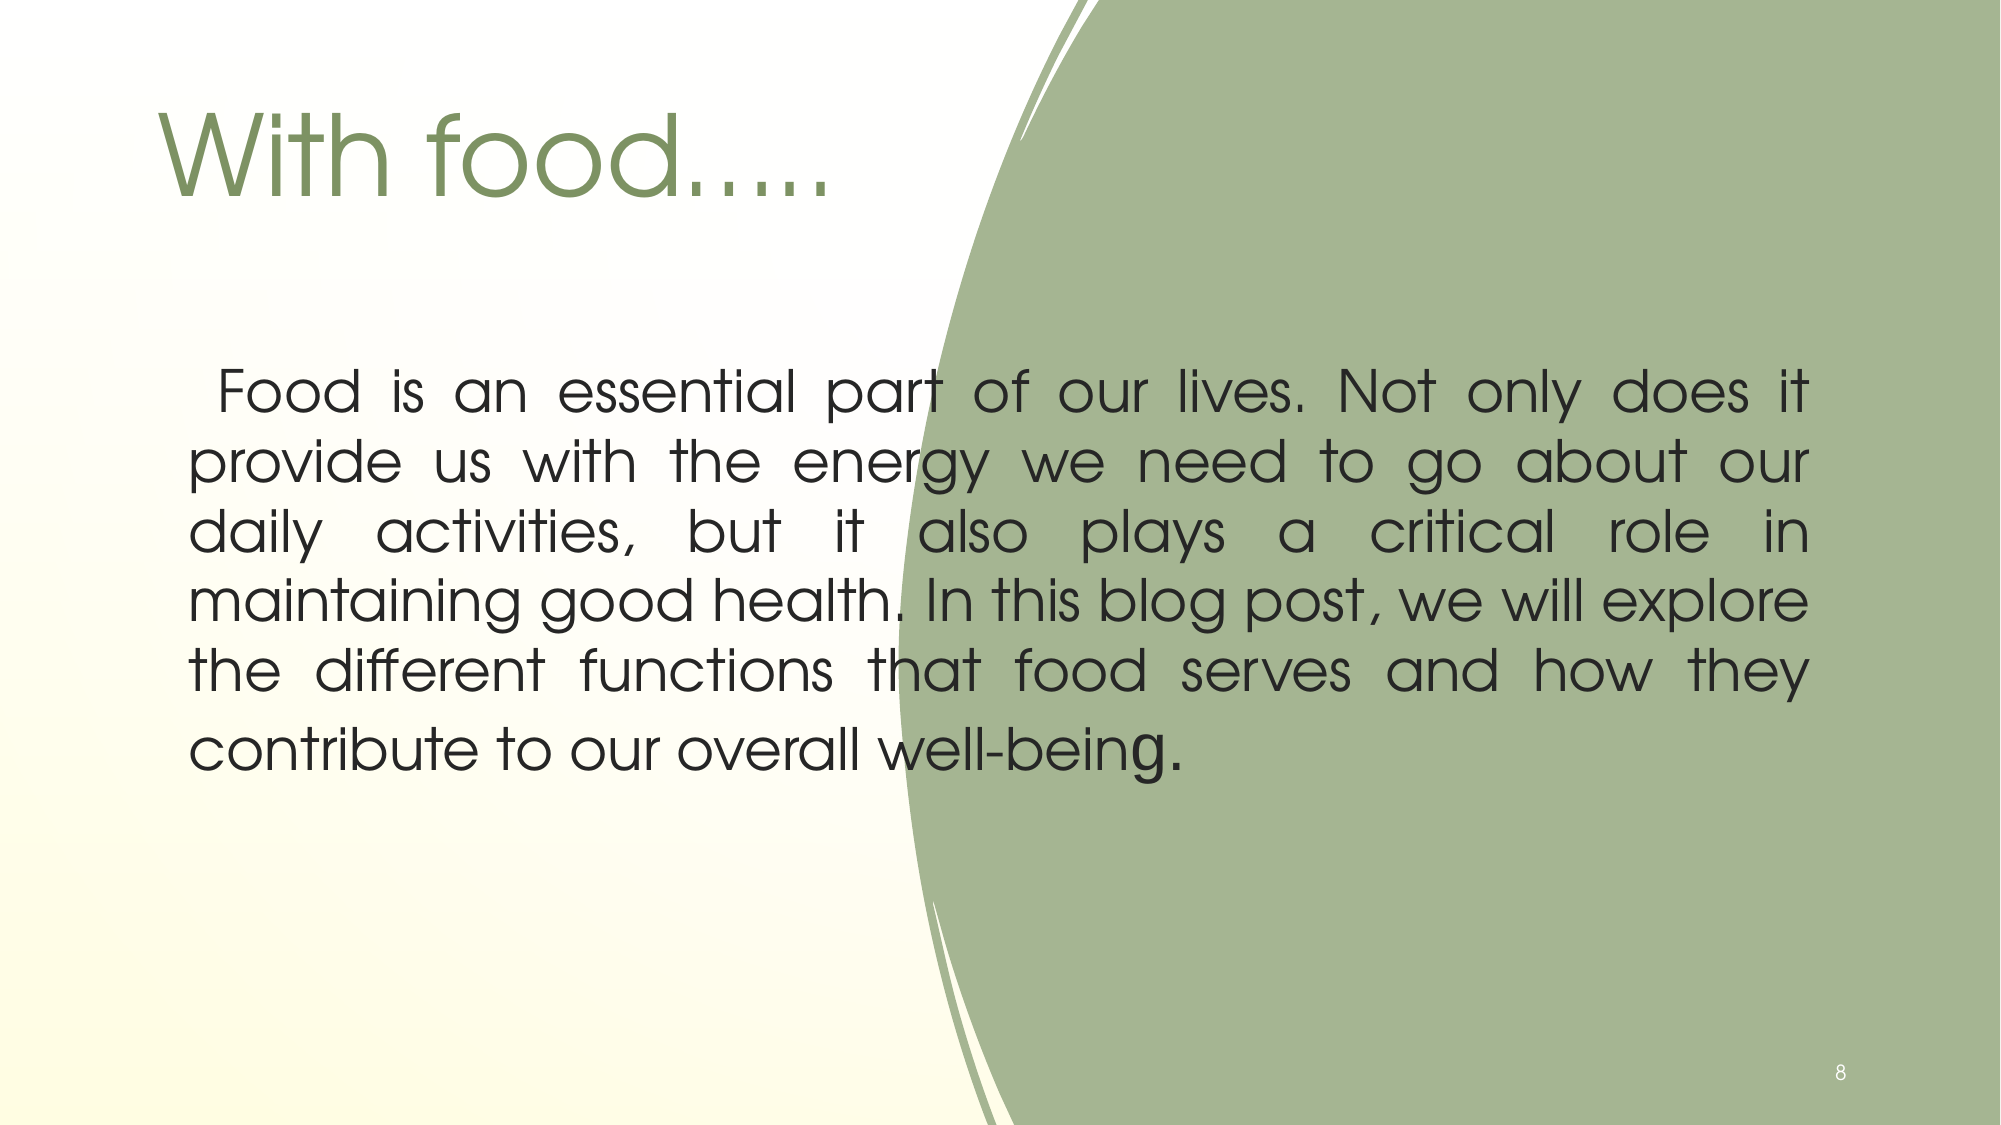

With food…..
 Food is an essential part of our lives. Not only does it provide us with the energy we need to go about our daily activities, but it also plays a critical role in maintaining good health. In this blog post, we will explore the different functions that food serves and how they contribute to our overall well-being.
8